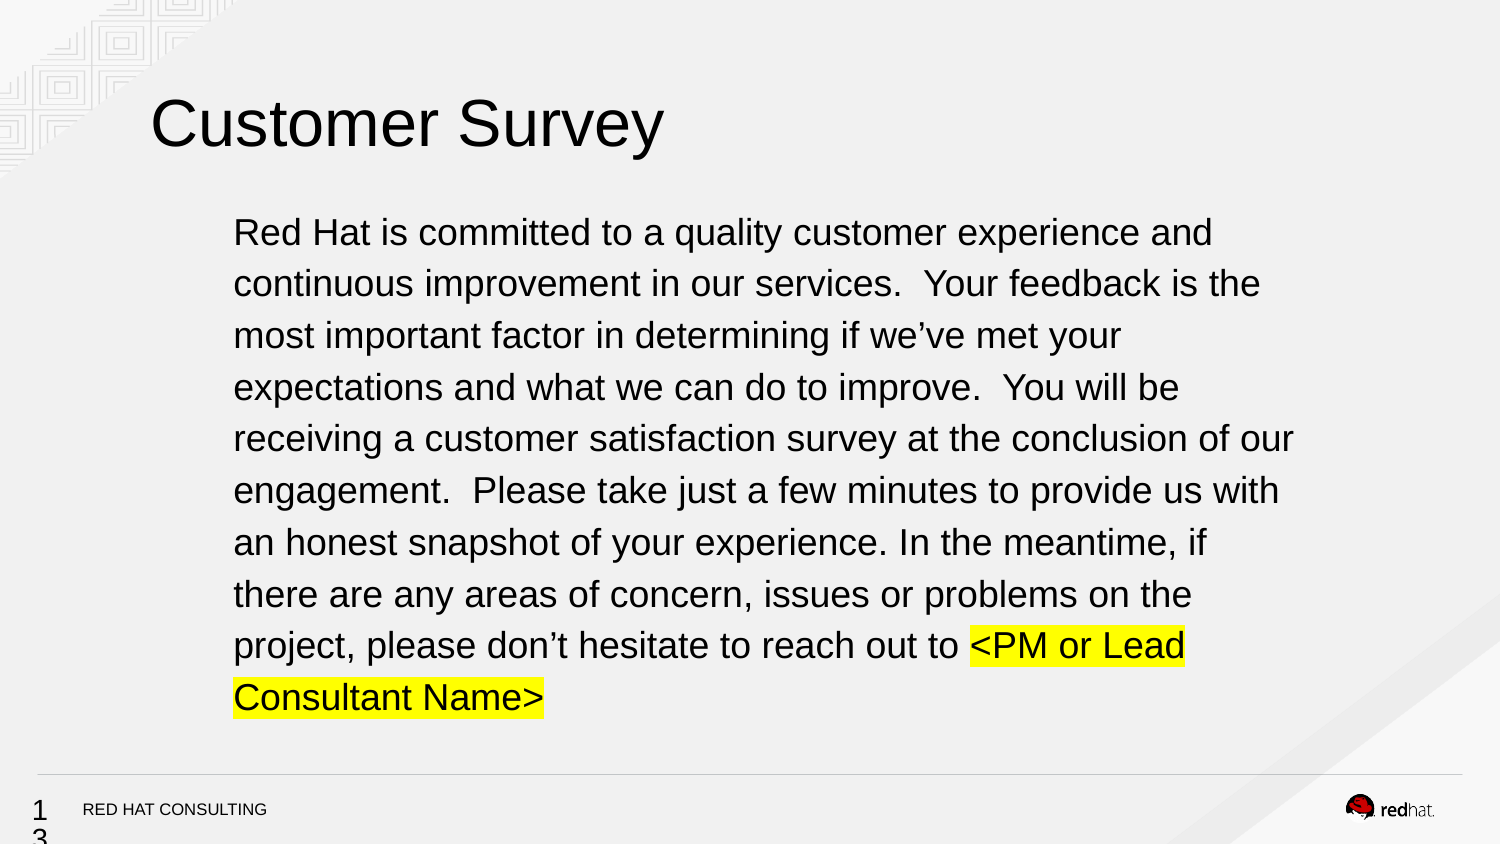

# Customer Survey
Red Hat is committed to a quality customer experience and continuous improvement in our services.  Your feedback is the most important factor in determining if we’ve met your expectations and what we can do to improve.  You will be receiving a customer satisfaction survey at the conclusion of our engagement.  Please take just a few minutes to provide us with an honest snapshot of your experience. In the meantime, if there are any areas of concern, issues or problems on the project, please don’t hesitate to reach out to <PM or Lead Consultant Name>
13